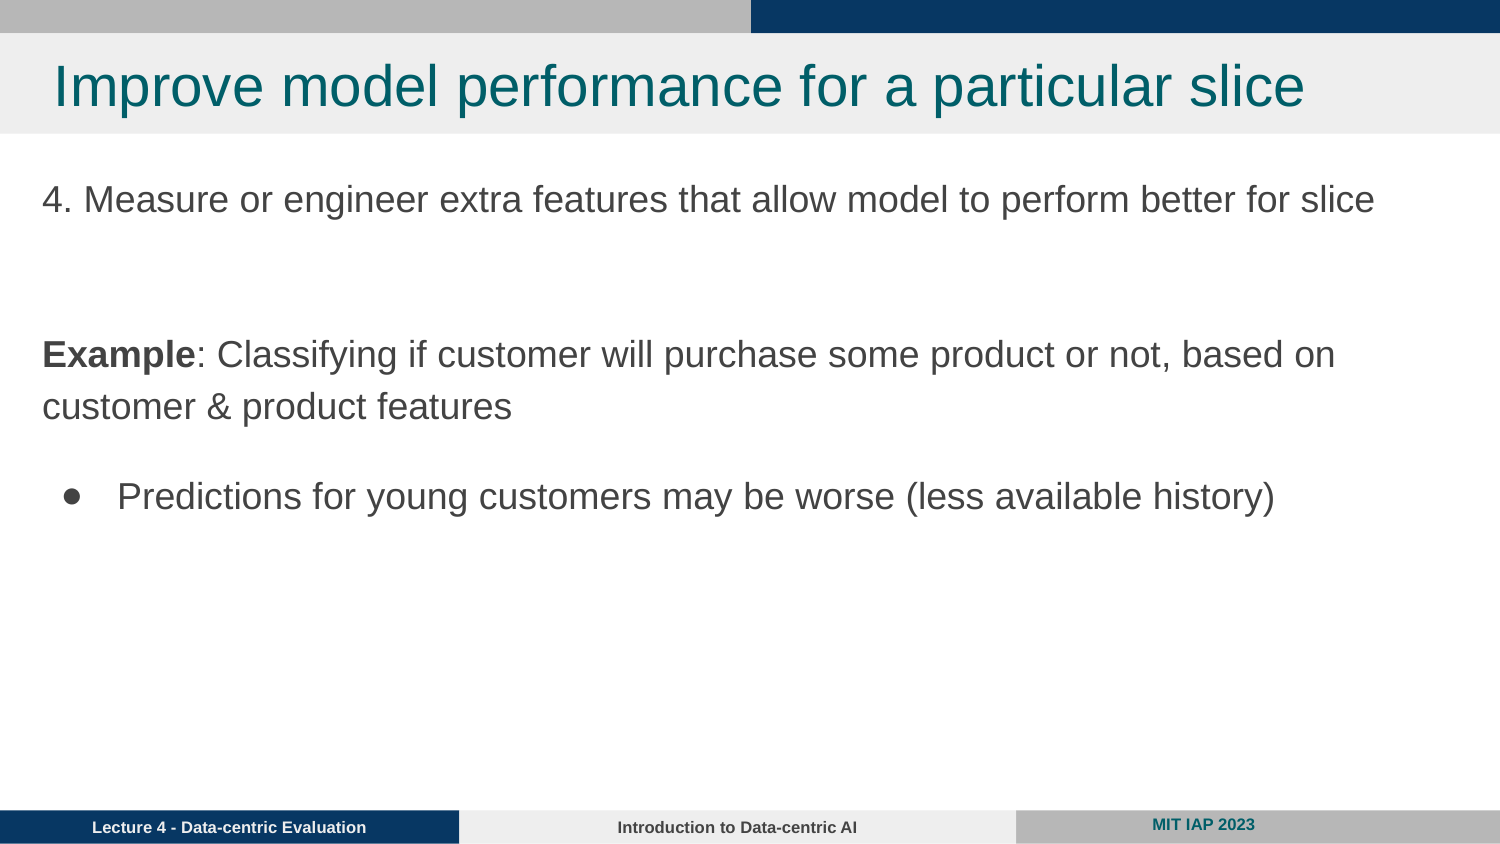

# Improve model performance for a particular slice

4. Measure or engineer extra features that allow model to perform better for slice
Example: Classifying if customer will purchase some product or not, based on customer & product features
Predictions for young customers may be worse (less available history)